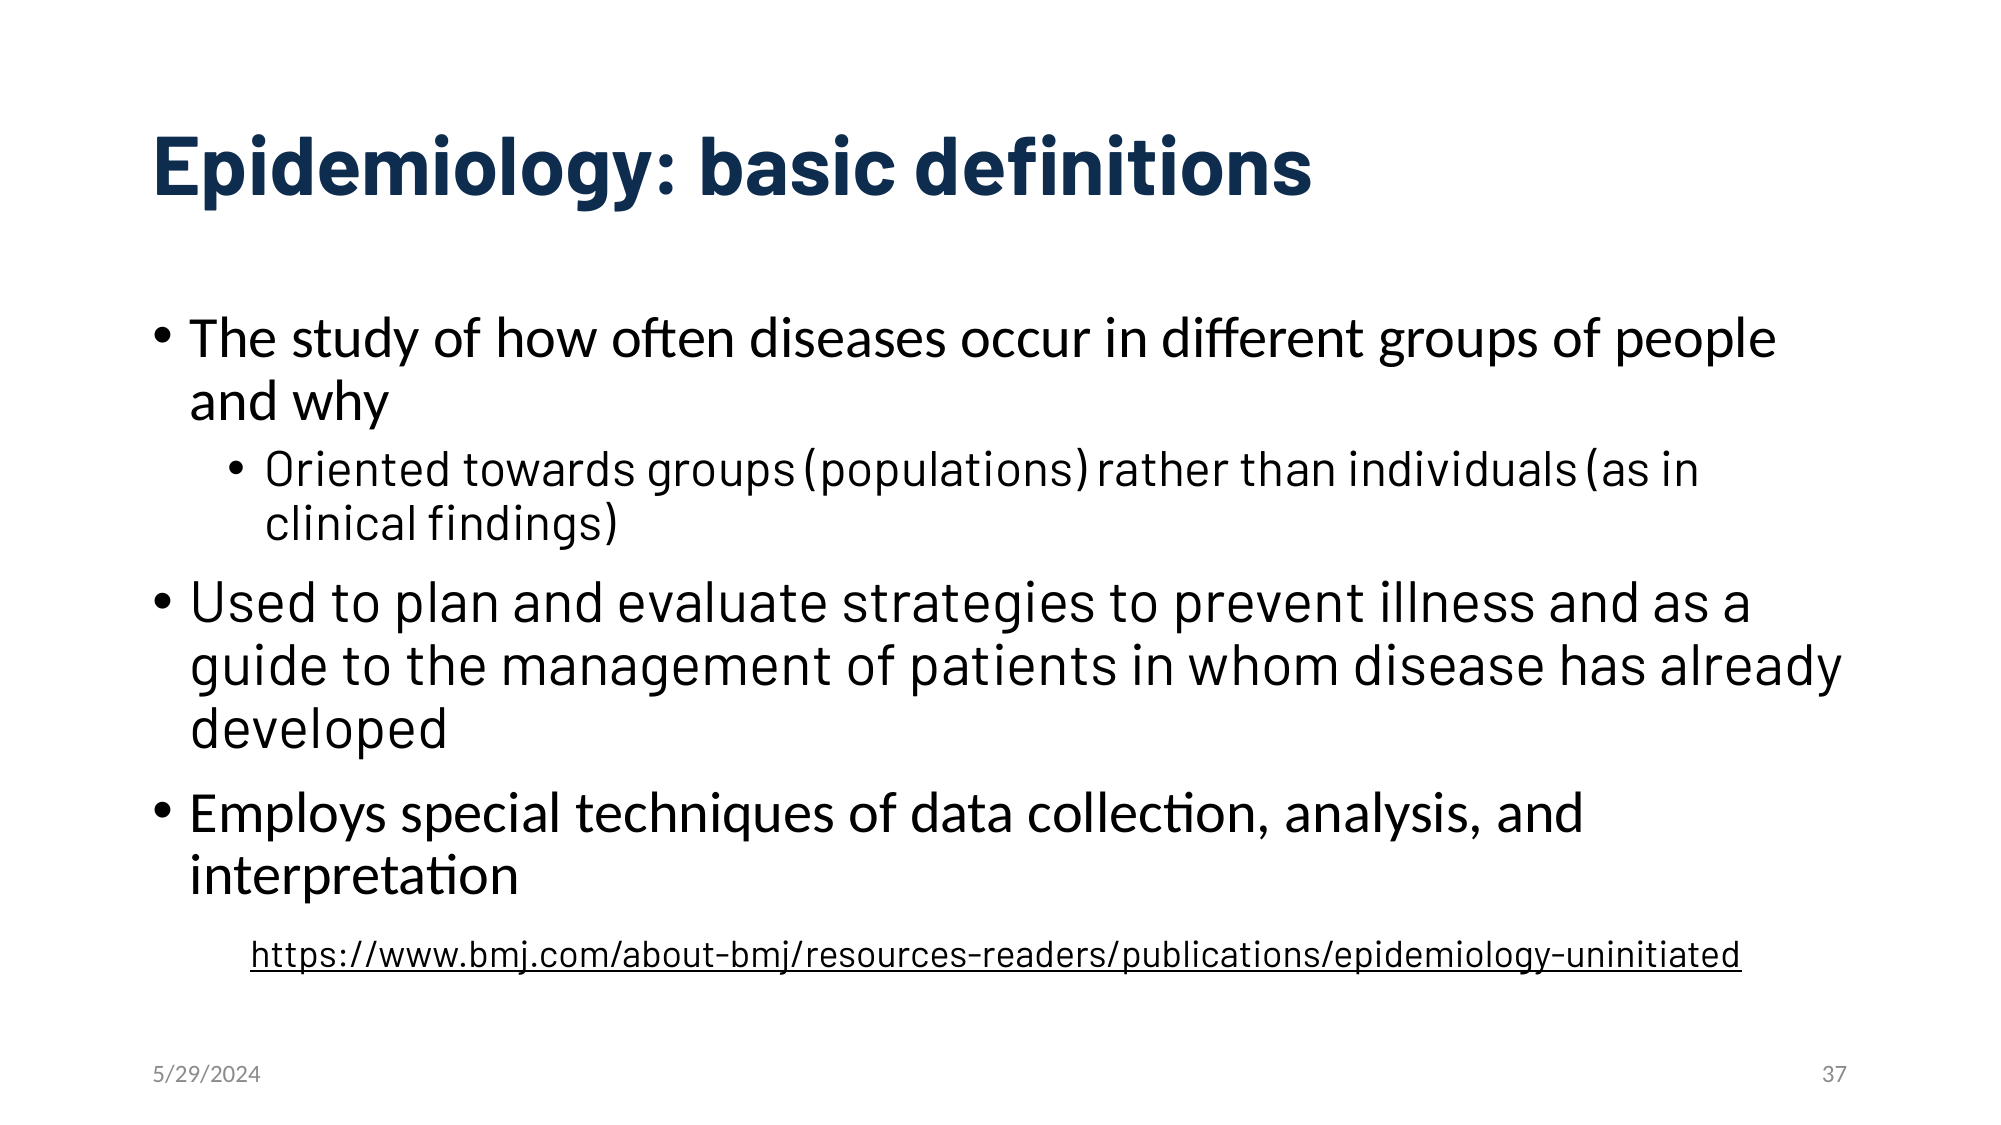

# Epidemiology: basic definitions
The study of how often diseases occur in different groups of people and why
Oriented towards groups (populations) rather than individuals (as in clinical findings)
Used to plan and evaluate strategies to prevent illness and as a guide to the management of patients in whom disease has already developed
Employs special techniques of data collection, analysis, and interpretation

https://www.bmj.com/about-bmj/resources-readers/publications/epidemiology-uninitiated
5/29/2024
37